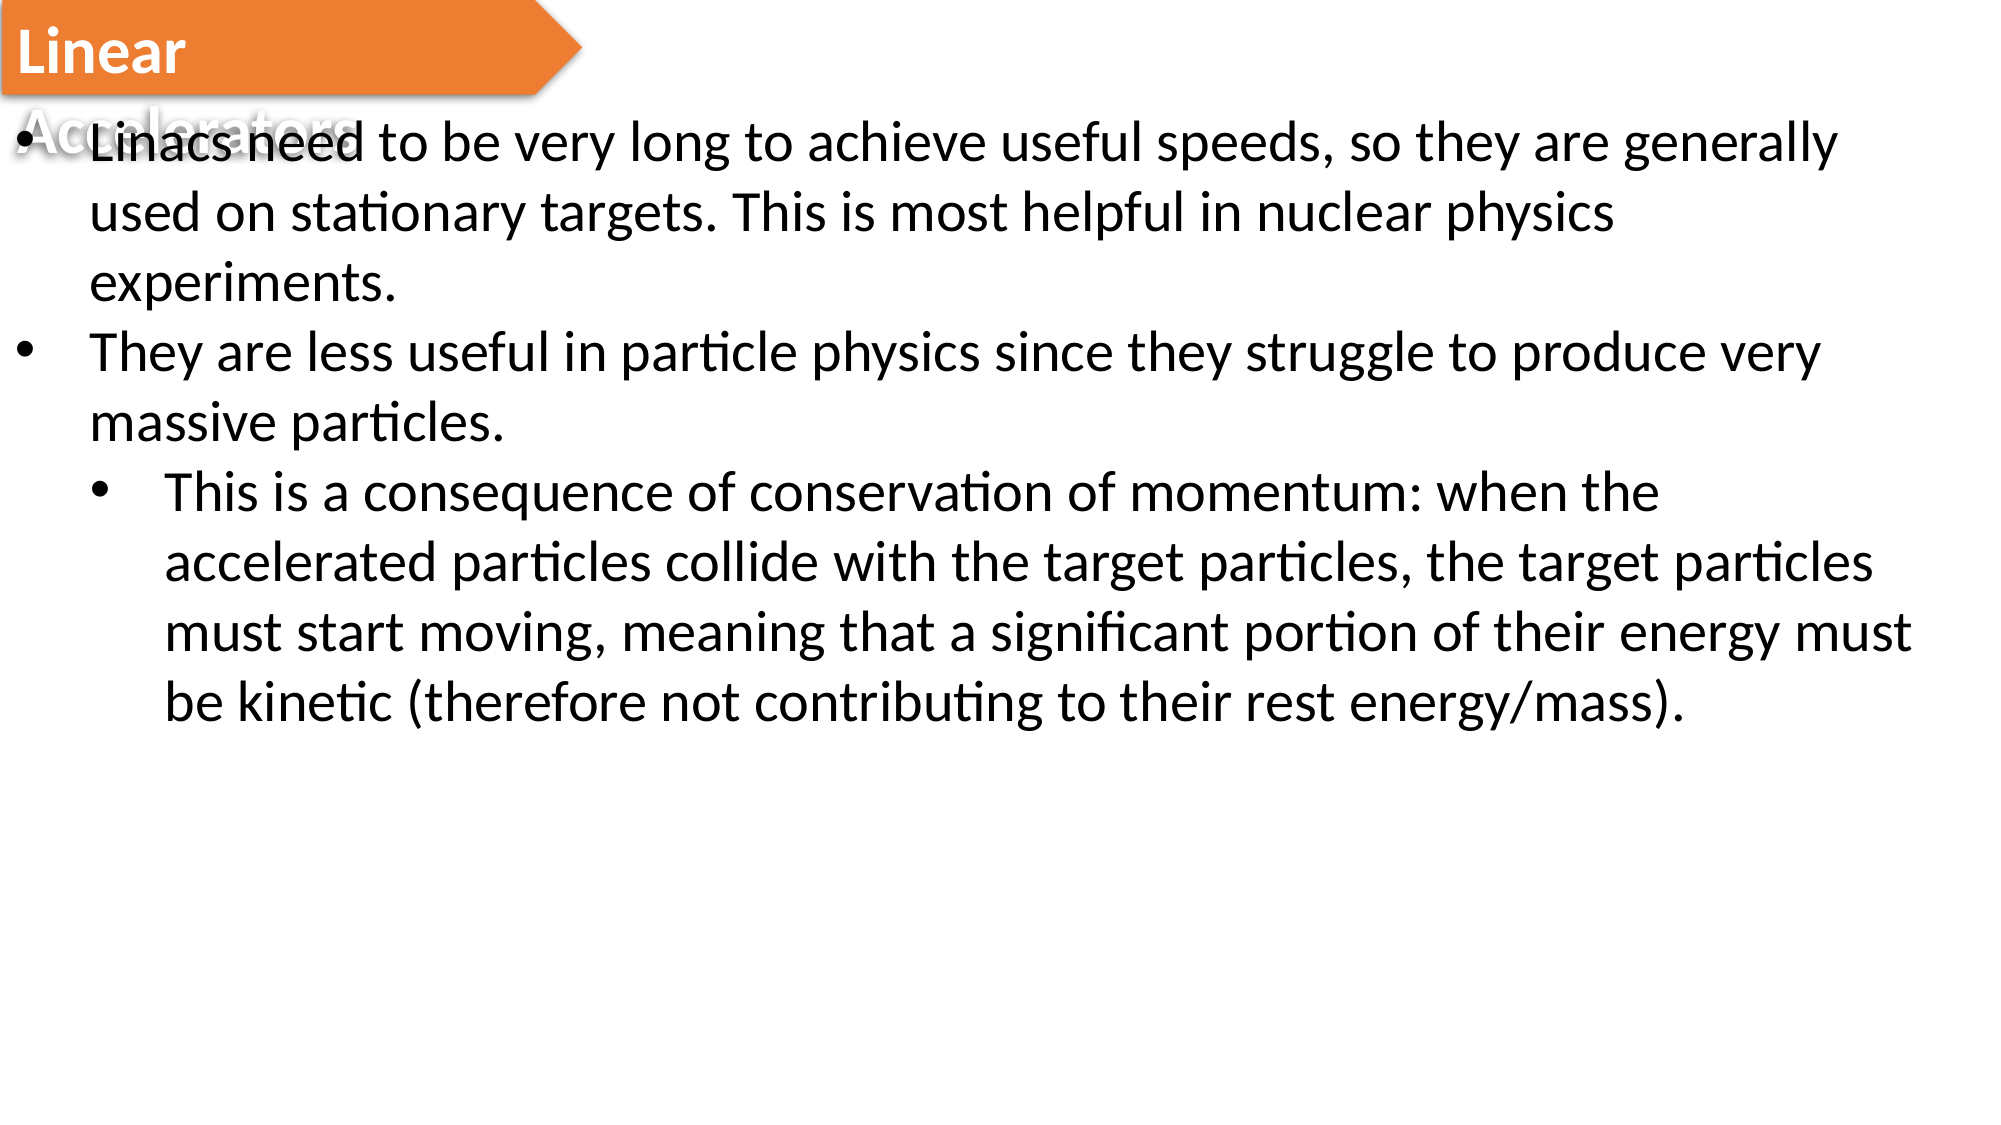

Linear Accelerators
Linacs need to be very long to achieve useful speeds, so they are generally used on stationary targets. This is most helpful in nuclear physics experiments.
They are less useful in particle physics since they struggle to produce very massive particles.
This is a consequence of conservation of momentum: when the accelerated particles collide with the target particles, the target particles must start moving, meaning that a significant portion of their energy must be kinetic (therefore not contributing to their rest energy/mass).